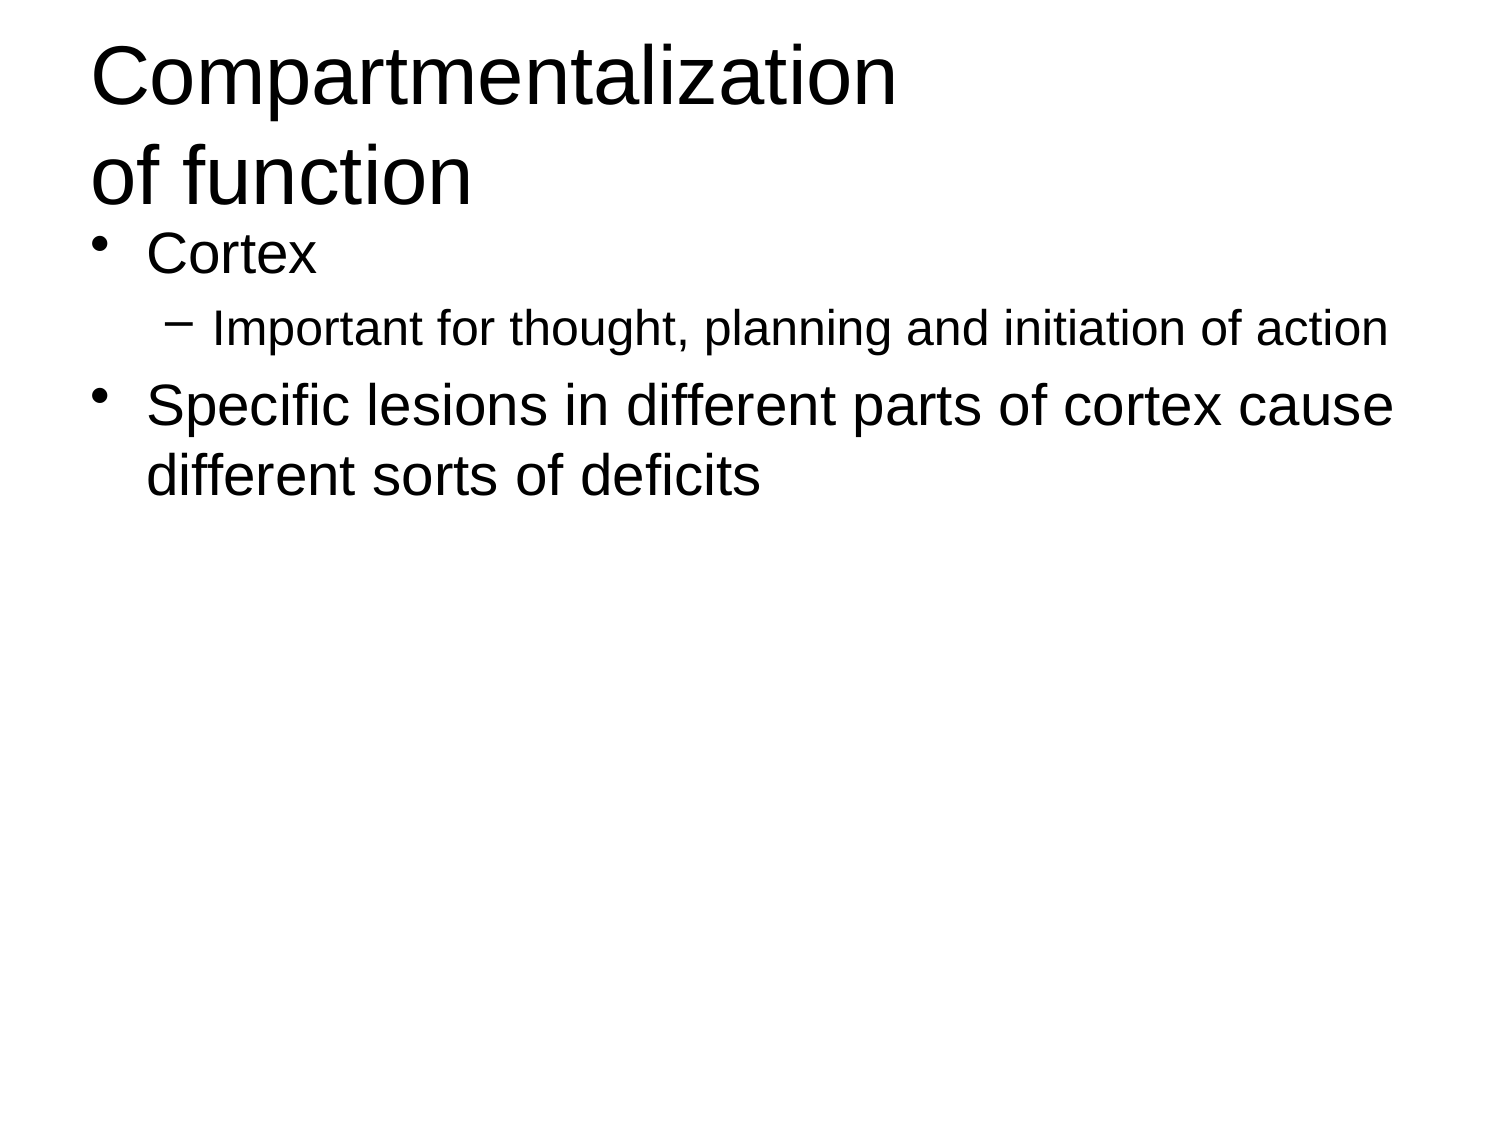

# Compartmentalization of function
Cortex
Important for thought, planning and initiation of action
Specific lesions in different parts of cortex cause different sorts of deficits